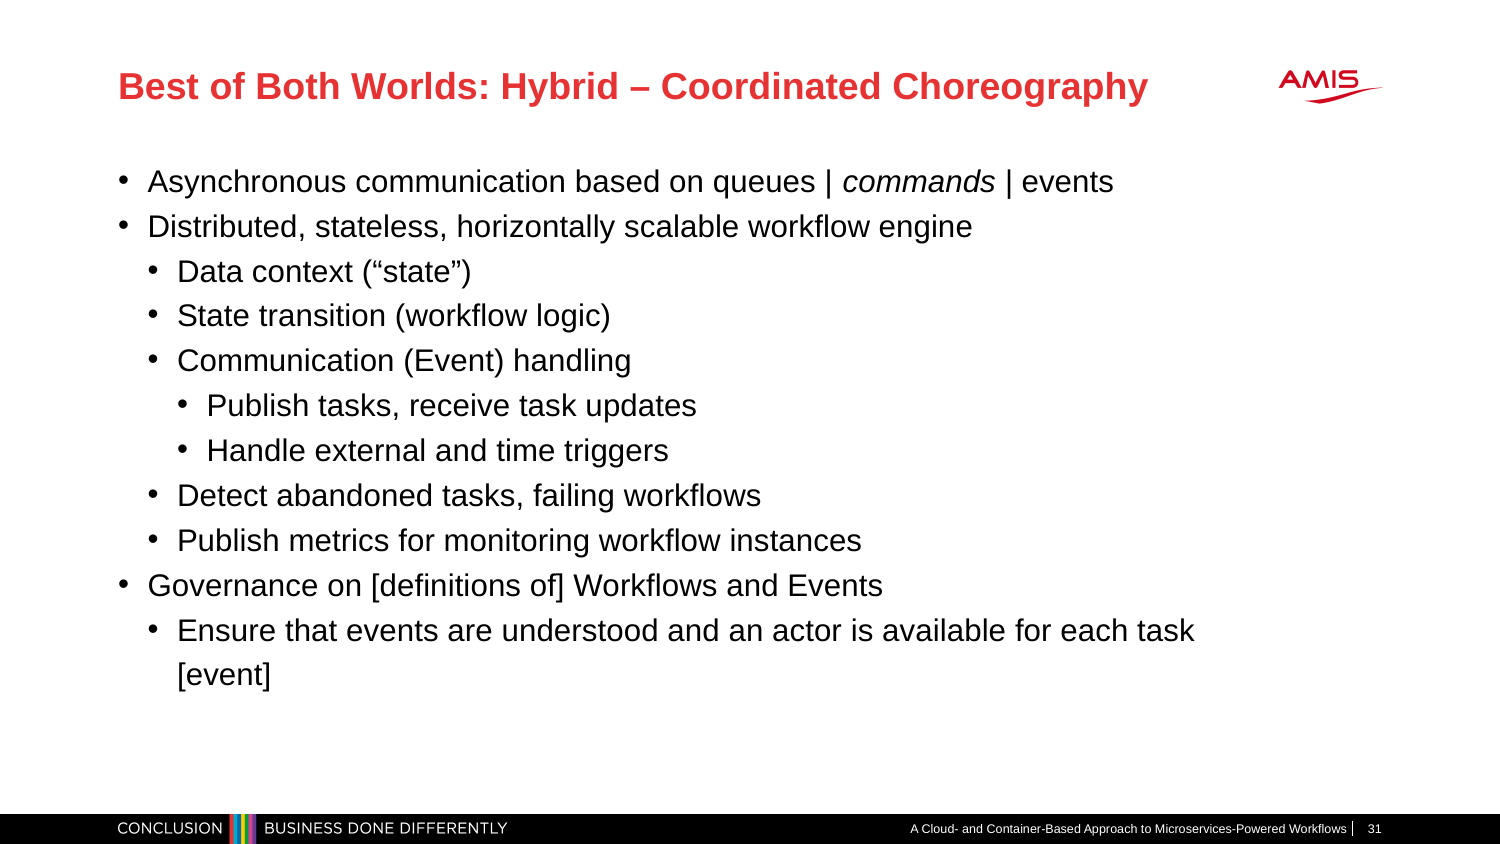

# Best of Both Worlds: Hybrid – Coordinated Choreography
Asynchronous communication based on queues | commands | events
Distributed, stateless, horizontally scalable workflow engine
Data context (“state”)
State transition (workflow logic)
Communication (Event) handling
Publish tasks, receive task updates
Handle external and time triggers
Detect abandoned tasks, failing workflows
Publish metrics for monitoring workflow instances
Governance on [definitions of] Workflows and Events
Ensure that events are understood and an actor is available for each task [event]
A Cloud- and Container-Based Approach to Microservices-Powered Workflows
31